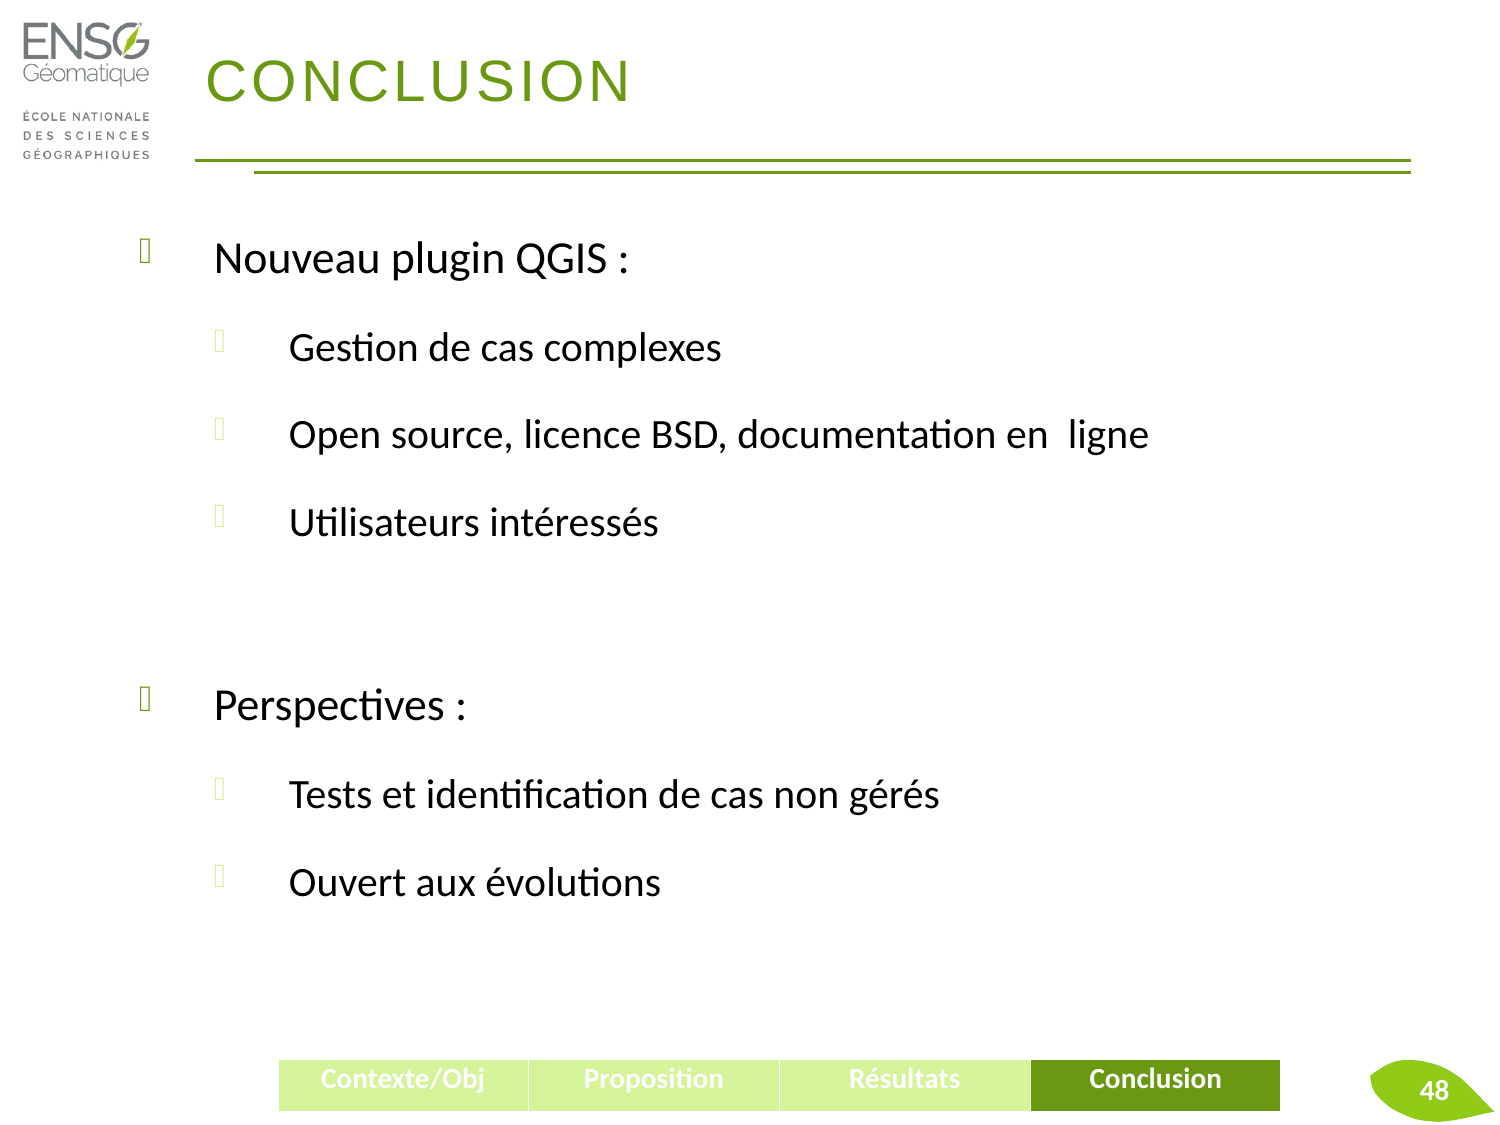

# Conclusion
Nouveau plugin QGIS :
Gestion de cas complexes
Open source, licence BSD, documentation en  ligne
Utilisateurs intéressés

Perspectives :
Tests et identification de cas non gérés
Ouvert aux évolutions
48